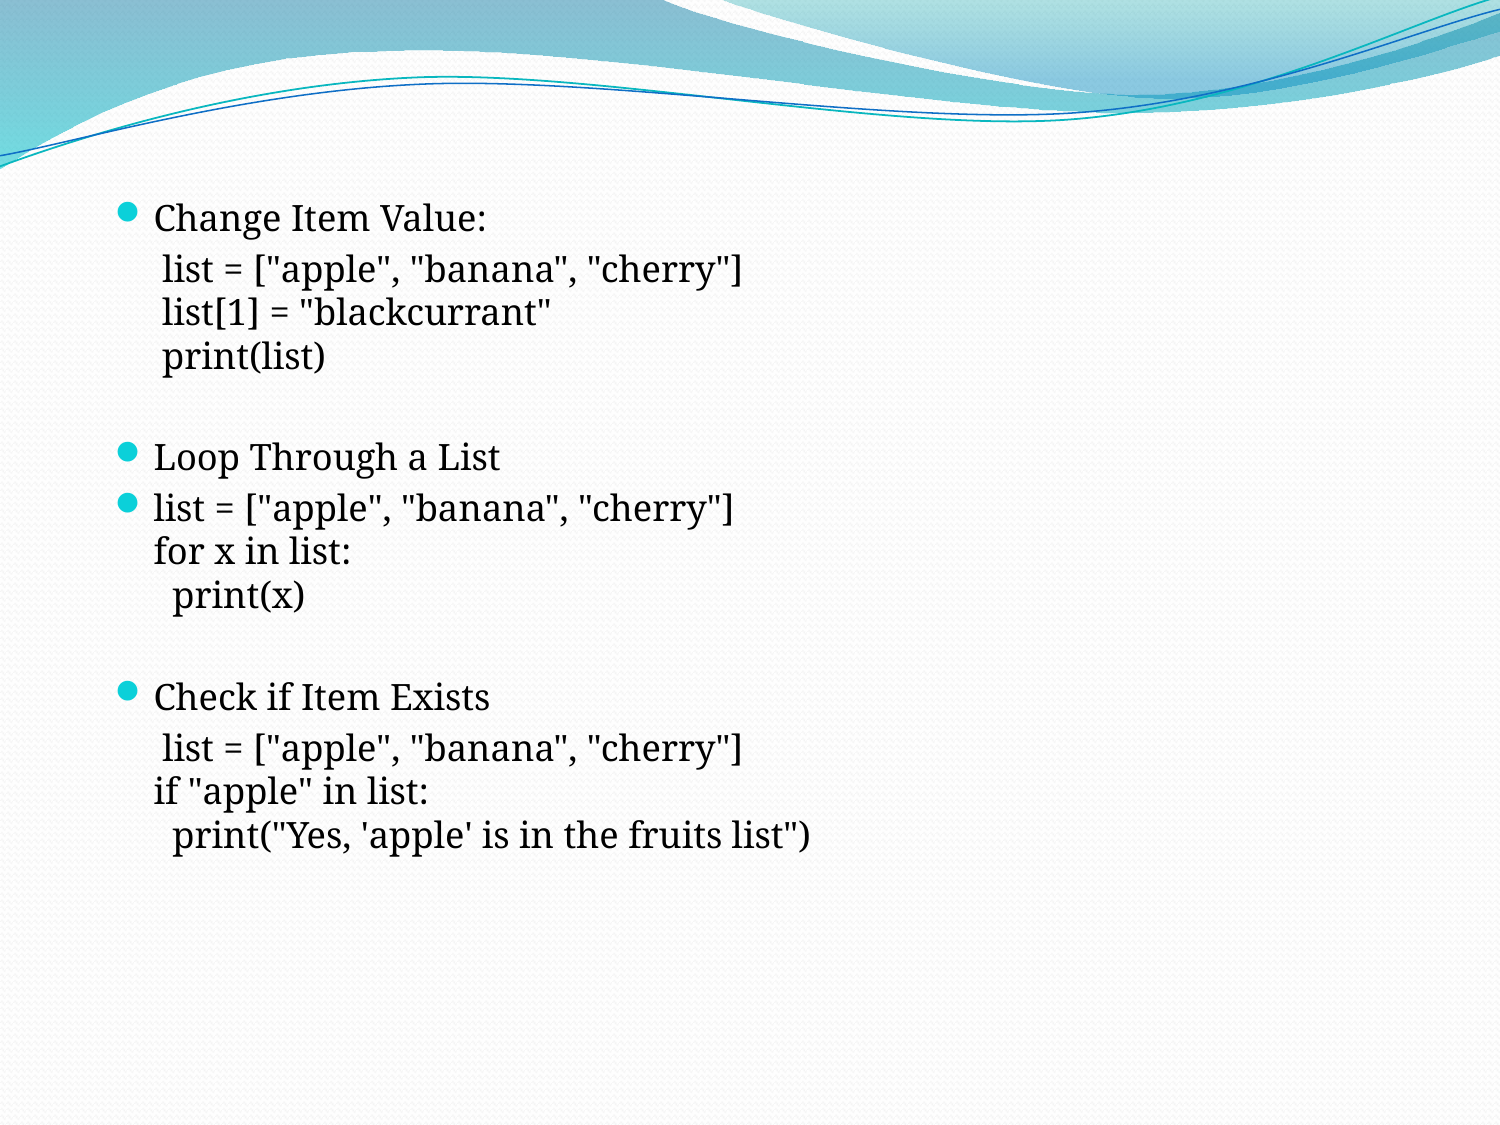

Change Item Value:
     list = ["apple", "banana", "cherry"]
     list[1] = "blackcurrant"
     print(list)

Loop Through a List
list = ["apple", "banana", "cherry"]
for x in list:
  print(x)

Check if Item Exists
     list = ["apple", "banana", "cherry"]
if "apple" in list:
  print("Yes, 'apple' is in the fruits list")